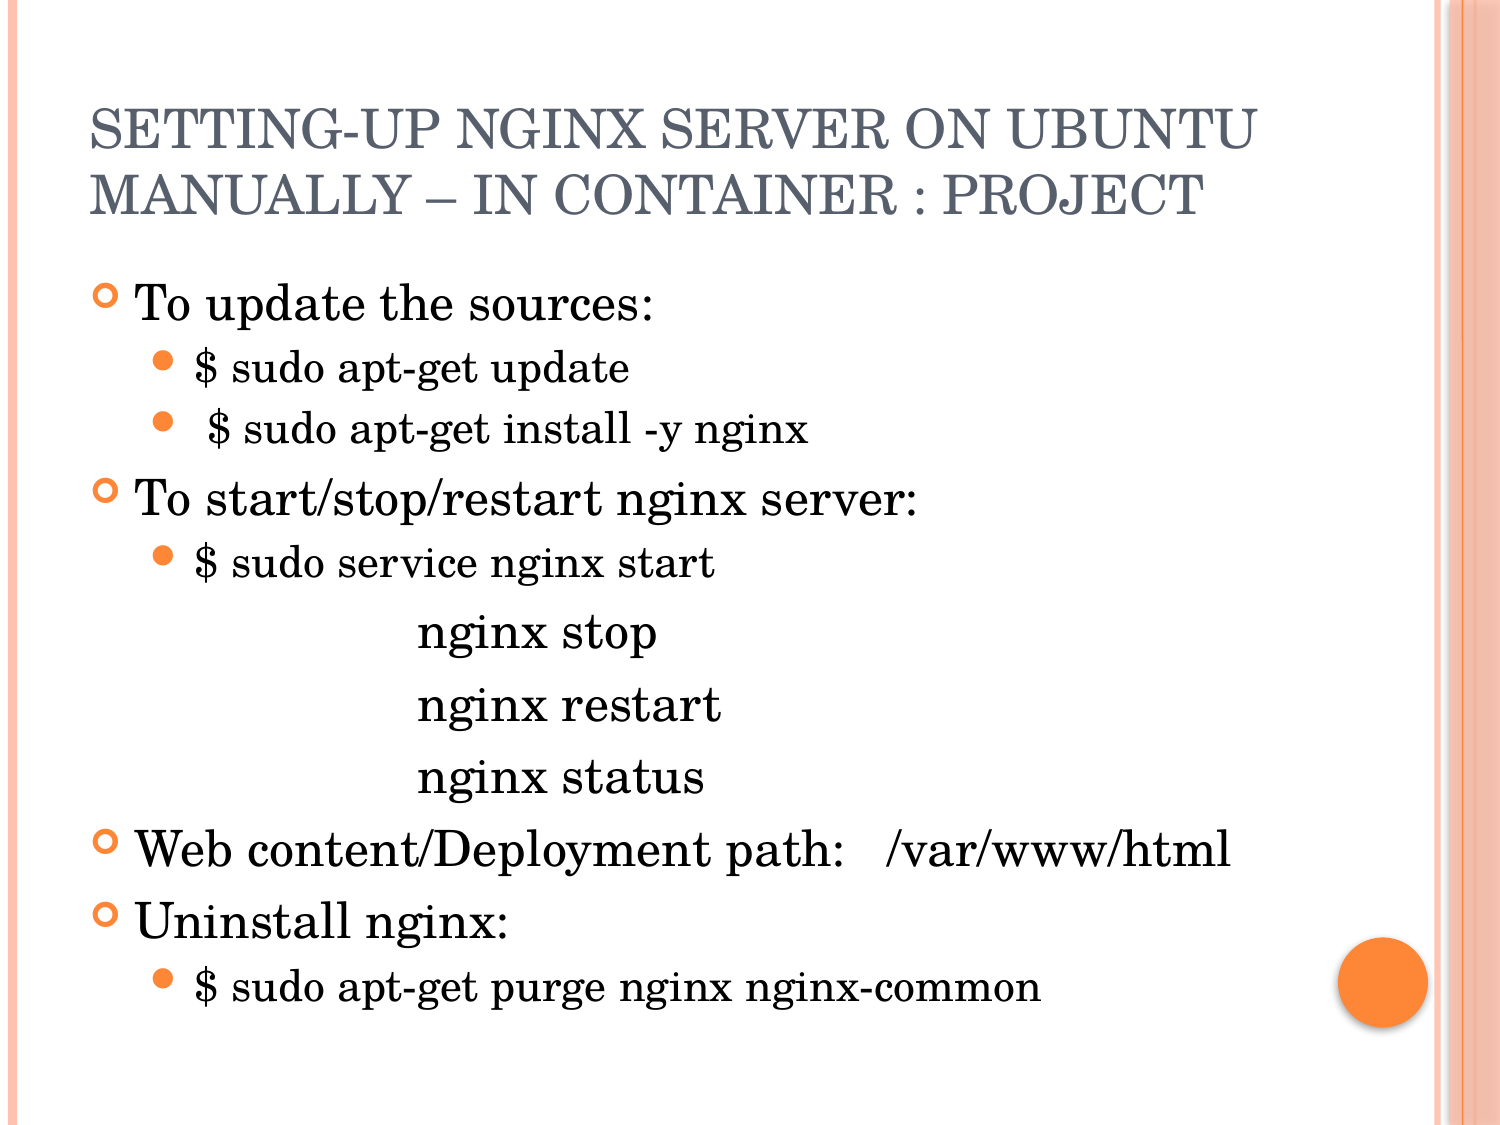

# SETTING-UP NGINX SERVER ON UBUNTU MANUALLY – In container : Project
To update the sources:
$ sudo apt-get update
 $ sudo apt-get install -y nginx
To start/stop/restart nginx server:
$ sudo service nginx start
		  nginx stop
		  nginx restart
		  nginx status
Web content/Deployment path:   /var/www/html
Uninstall nginx:
$ sudo apt-get purge nginx nginx-common